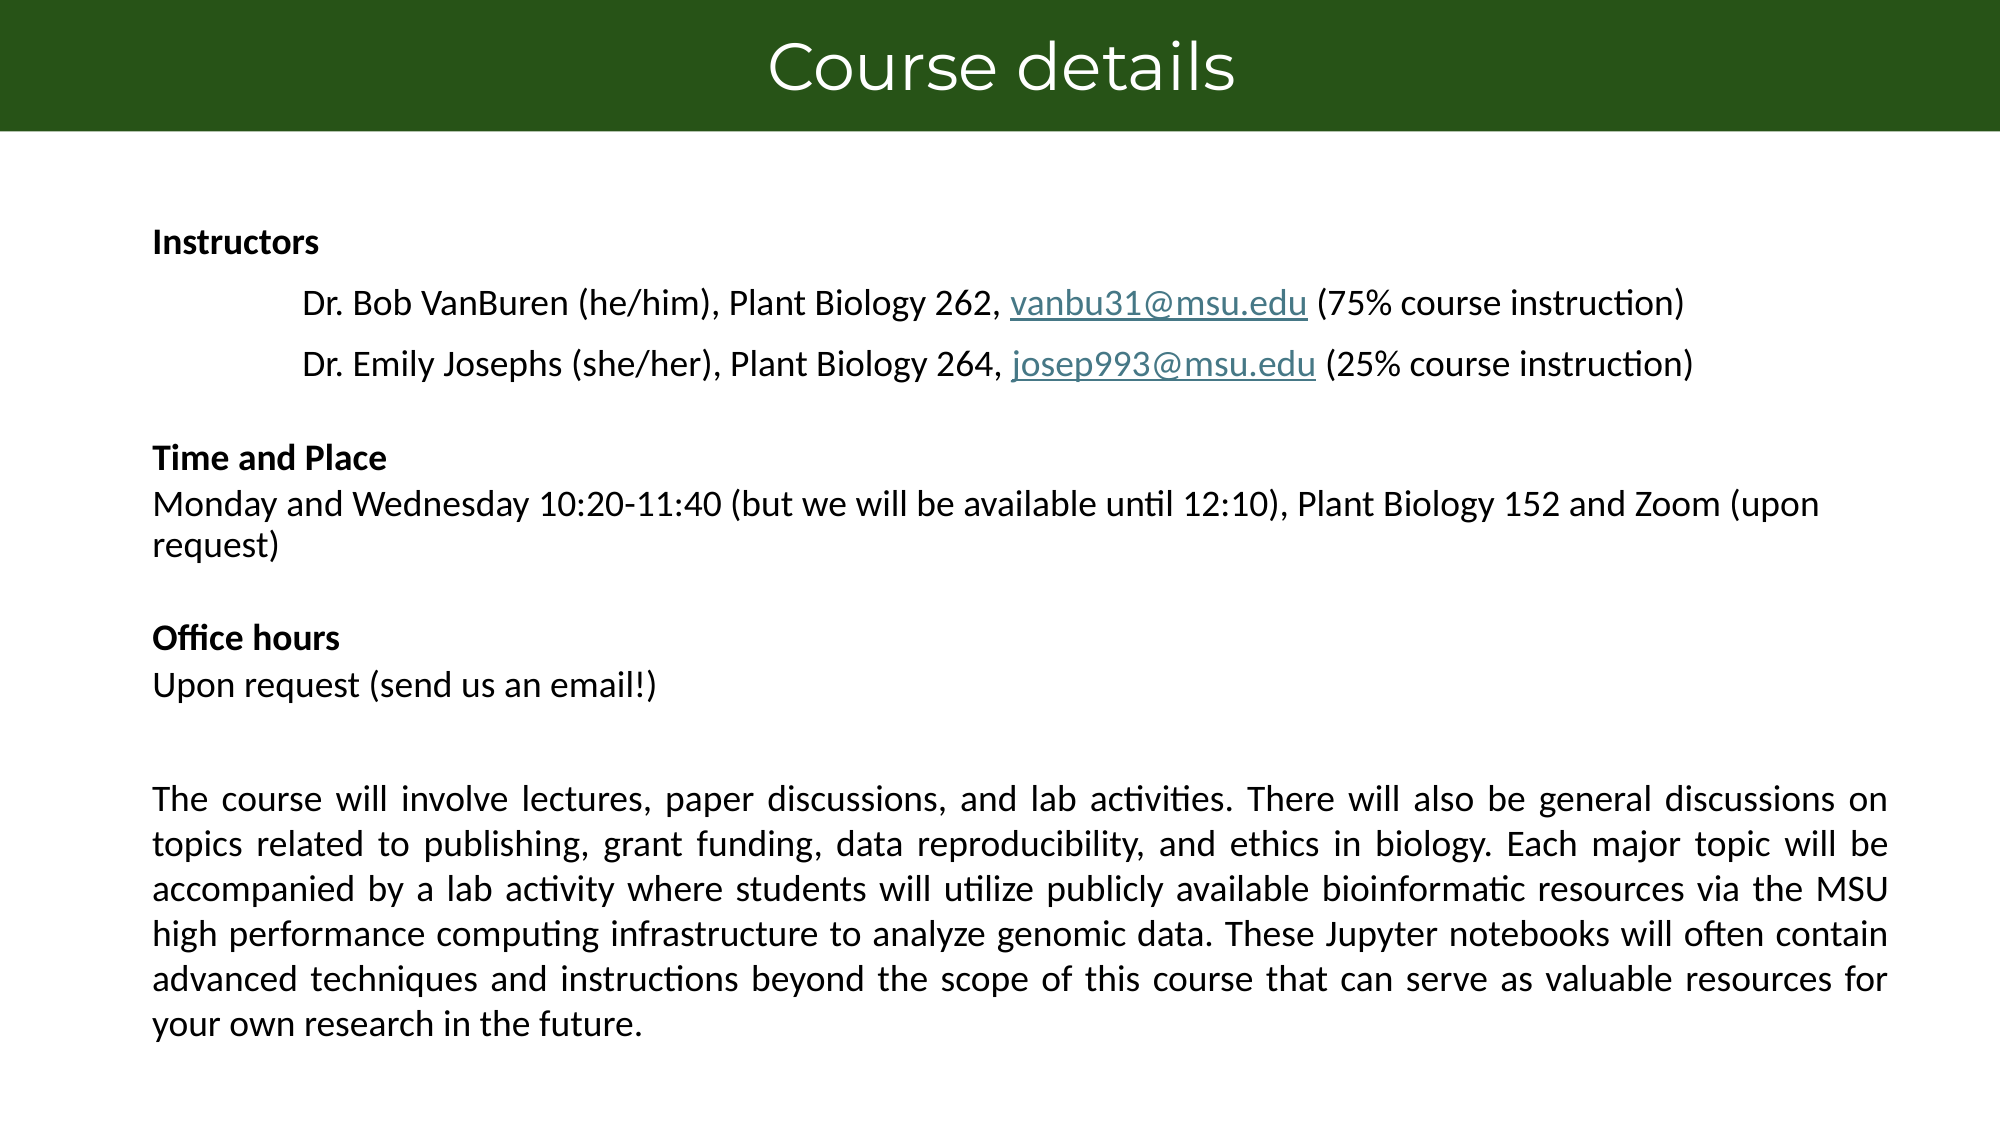

Course details
Instructors
	Dr. Bob VanBuren (he/him), Plant Biology 262, vanbu31@msu.edu (75% course instruction)
	Dr. Emily Josephs (she/her), Plant Biology 264, josep993@msu.edu (25% course instruction)

Time and Place
Monday and Wednesday 10:20-11:40 (but we will be available until 12:10), Plant Biology 152 and Zoom (upon request)

Office hours
Upon request (send us an email!)
The course will involve lectures, paper discussions, and lab activities. There will also be general discussions on topics related to publishing, grant funding, data reproducibility, and ethics in biology. Each major topic will be accompanied by a lab activity where students will utilize publicly available bioinformatic resources via the MSU high performance computing infrastructure to analyze genomic data. These Jupyter notebooks will often contain advanced techniques and instructions beyond the scope of this course that can serve as valuable resources for your own research in the future.